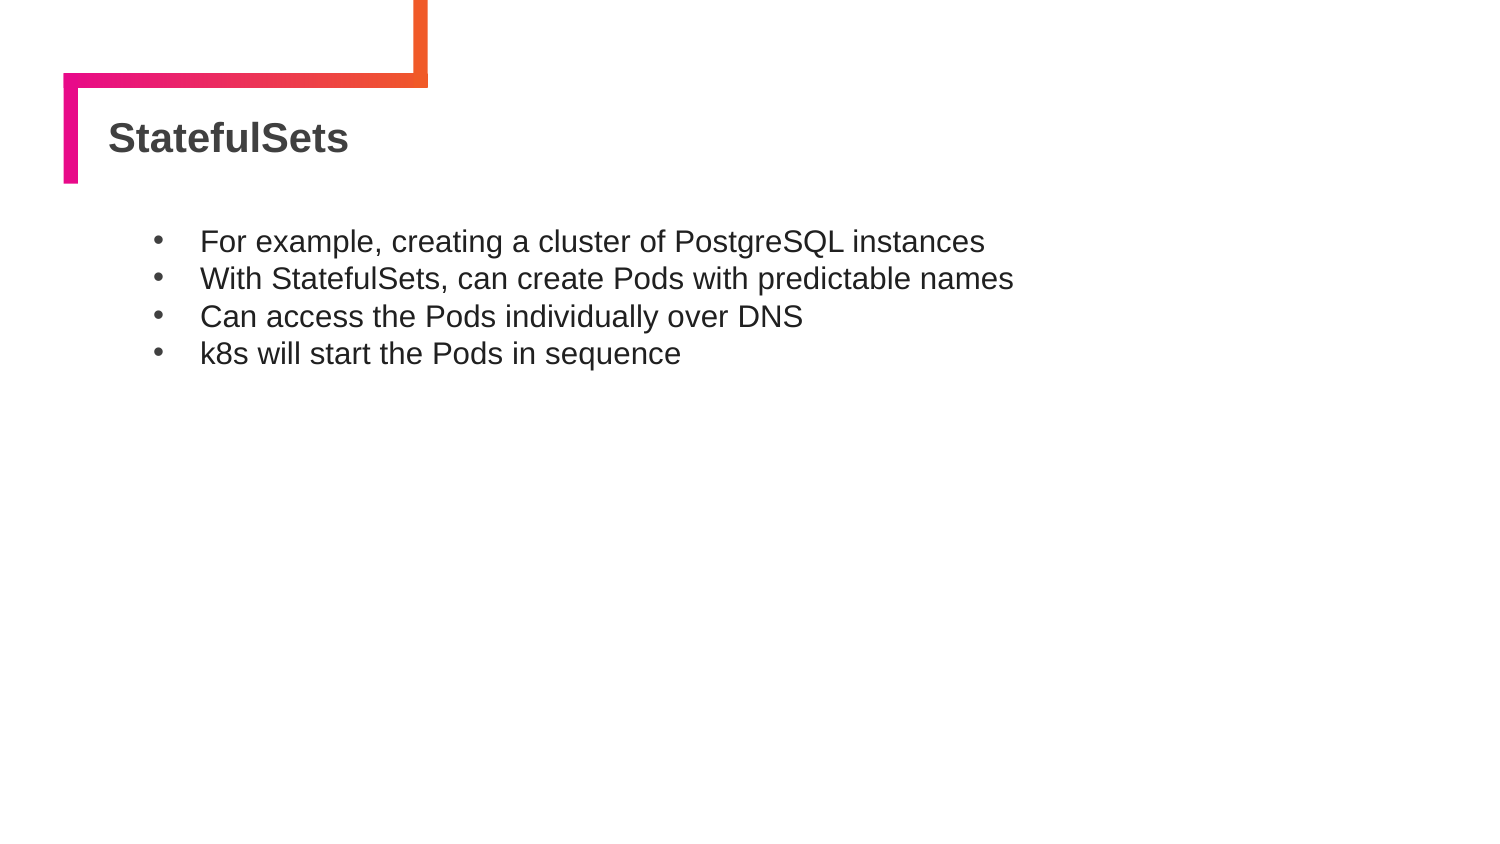

# StatefulSets
For example, creating a cluster of PostgreSQL instances
With StatefulSets, can create Pods with predictable names
Can access the Pods individually over DNS
k8s will start the Pods in sequence

149